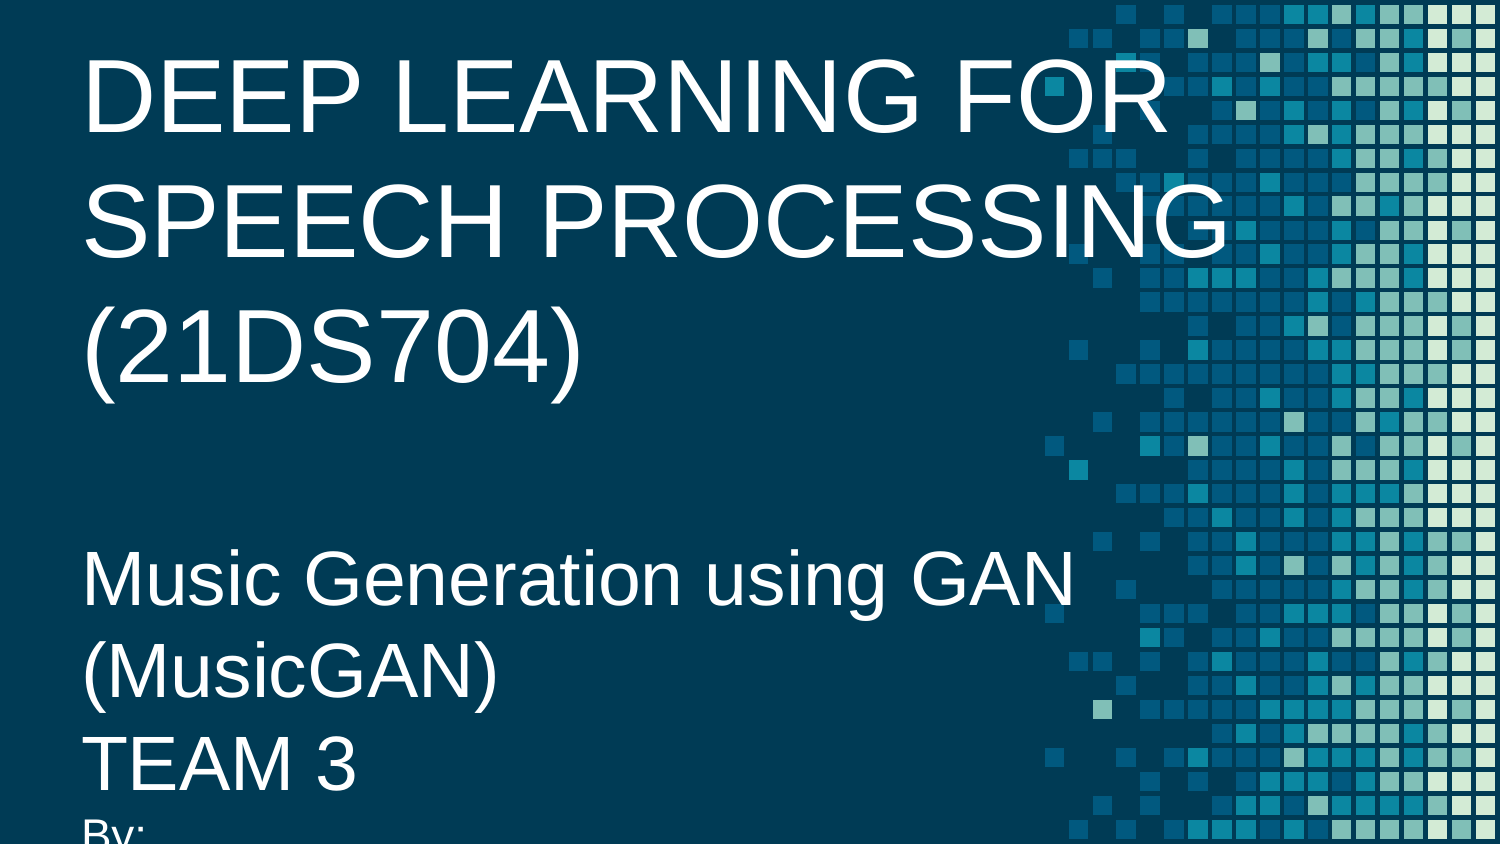

# DEEP LEARNING FOR SPEECH PROCESSING (21DS704) Music Generation using GAN (MusicGAN) TEAM 3 By: NishitKumar Prajapati (CB.EN.P2DSC21018) Srivatsan Kalyanaraman (CB.EN.P2DSC21028)